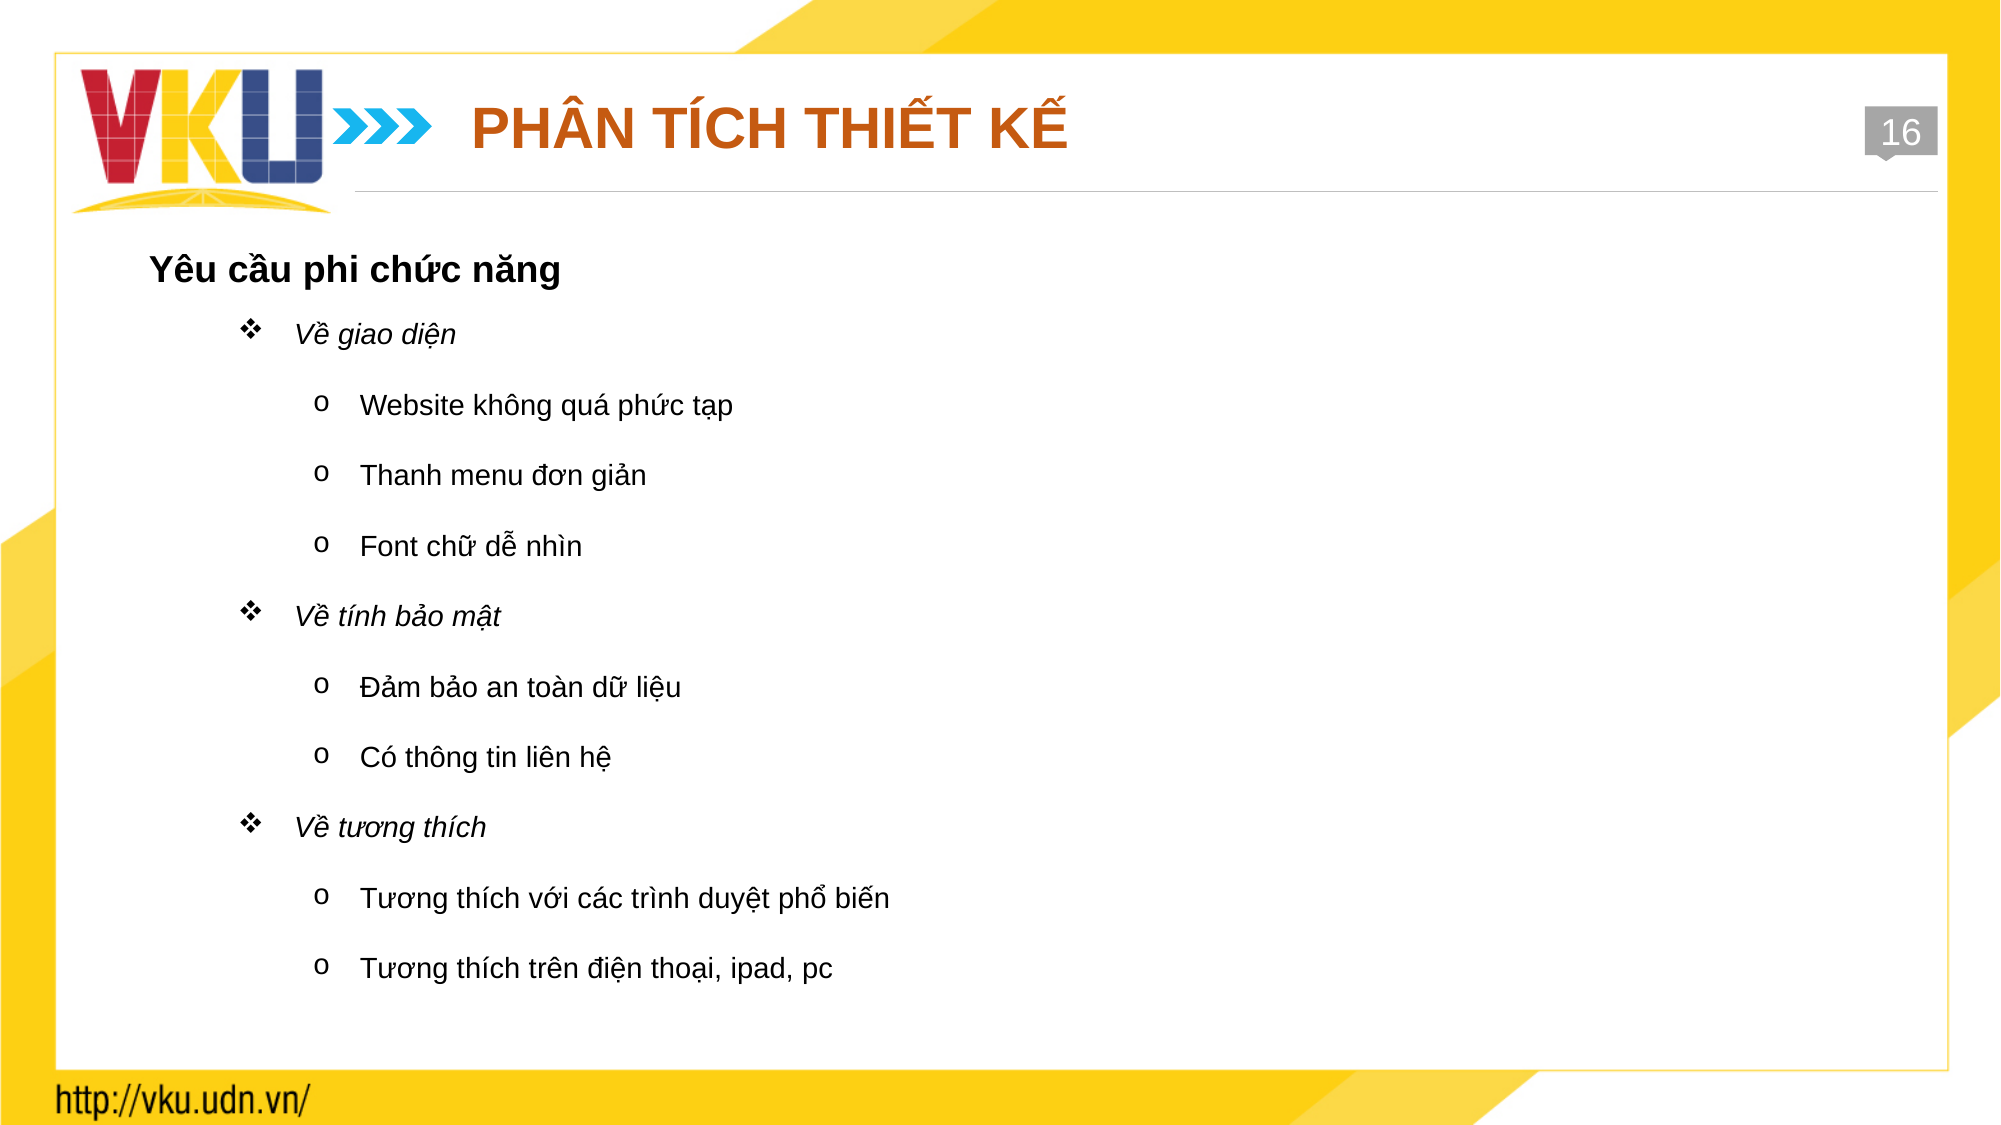

PHÂN TÍCH THIẾT KẾ
16

Yêu cầu phi chức năng
Về giao diện
Website không quá phức tạp
Thanh menu đơn giản
Font chữ dễ nhìn
Về tính bảo mật
Đảm bảo an toàn dữ liệu
Có thông tin liên hệ
Về tương thích
Tương thích với các trình duyệt phổ biến
Tương thích trên điện thoại, ipad, pc